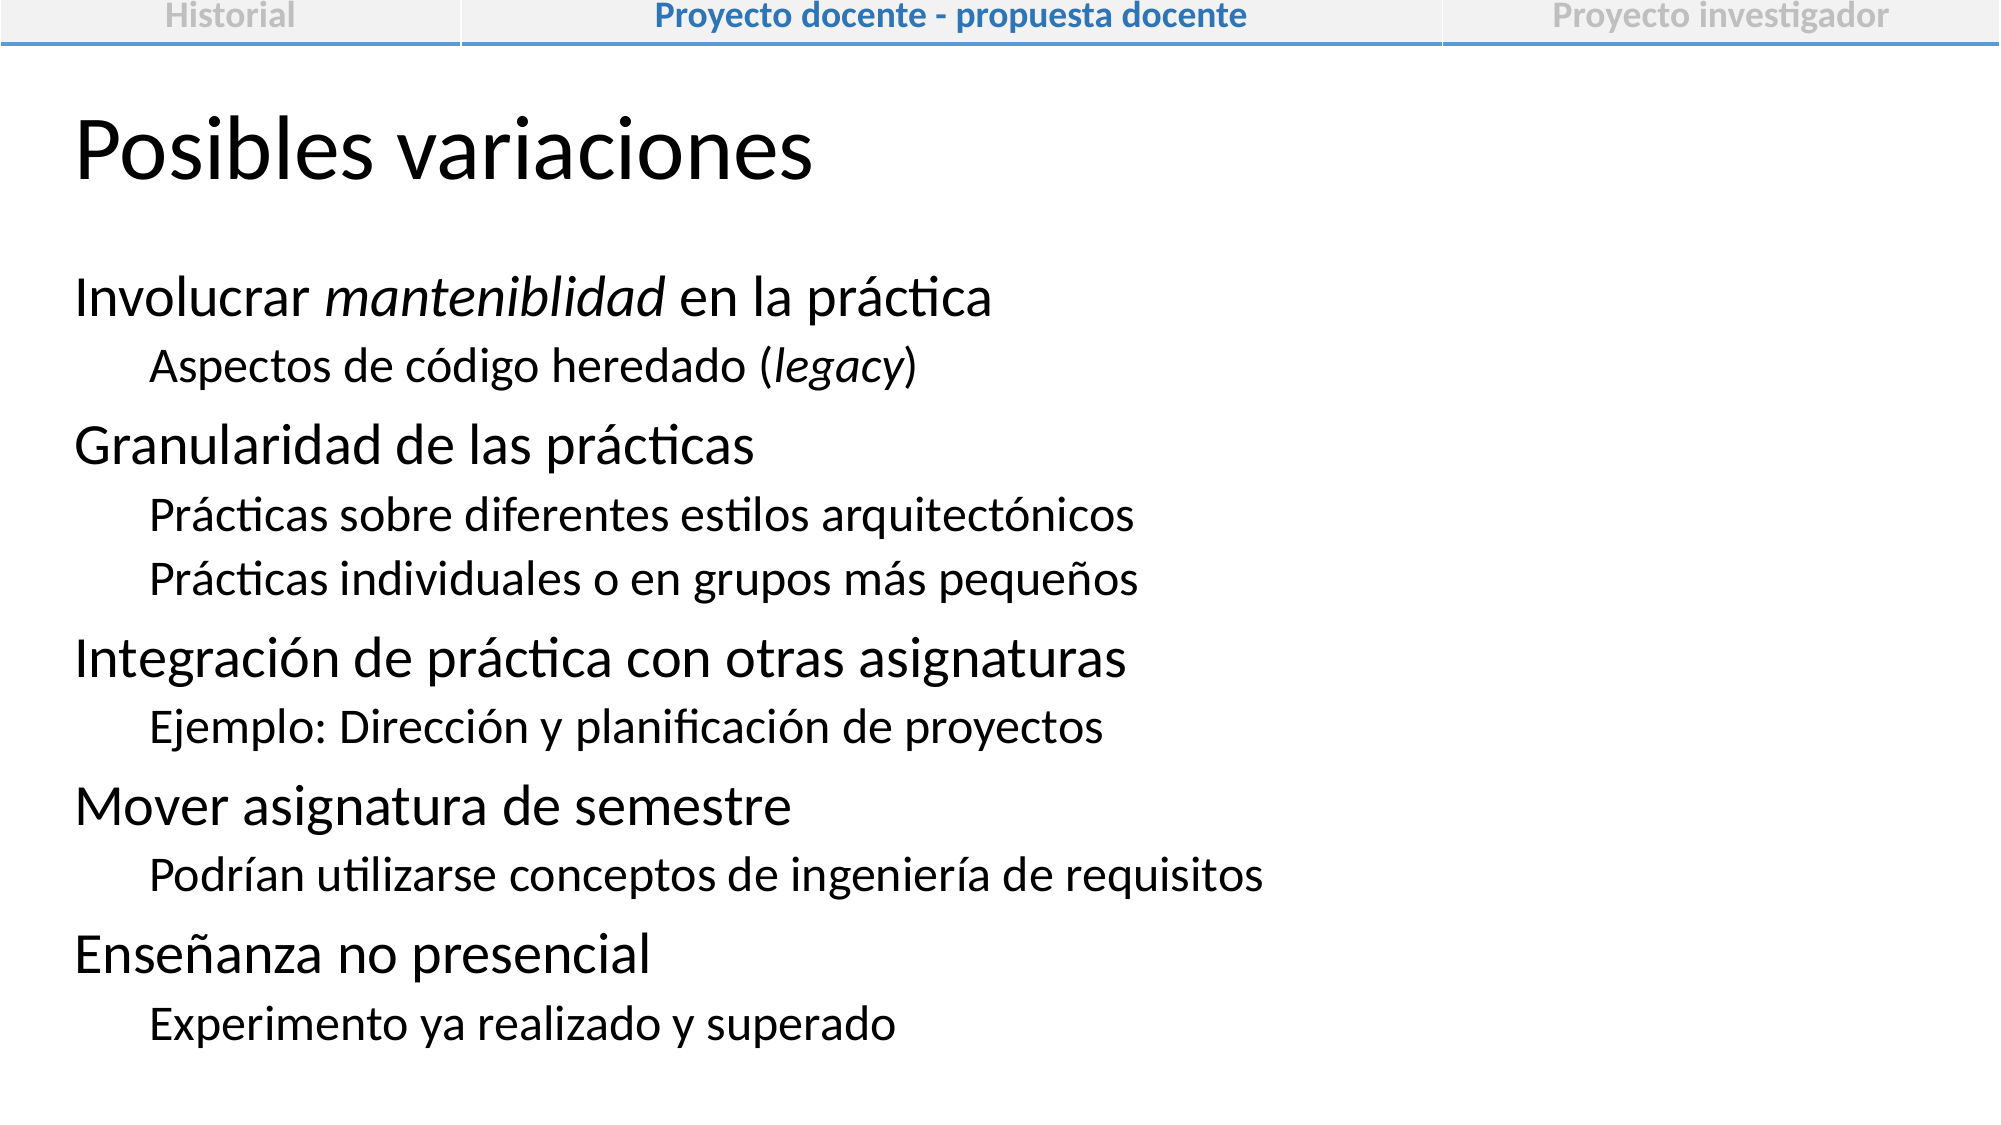

| Historial | Proyecto docente - propuesta docente | Proyecto investigador |
| --- | --- | --- |
# Posibles variaciones
Involucrar manteniblidad en la práctica
Aspectos de código heredado (legacy)
Granularidad de las prácticas
Prácticas sobre diferentes estilos arquitectónicos
Prácticas individuales o en grupos más pequeños
Integración de práctica con otras asignaturas
Ejemplo: Dirección y planificación de proyectos
Mover asignatura de semestre
Podrían utilizarse conceptos de ingeniería de requisitos
Enseñanza no presencial
Experimento ya realizado y superado